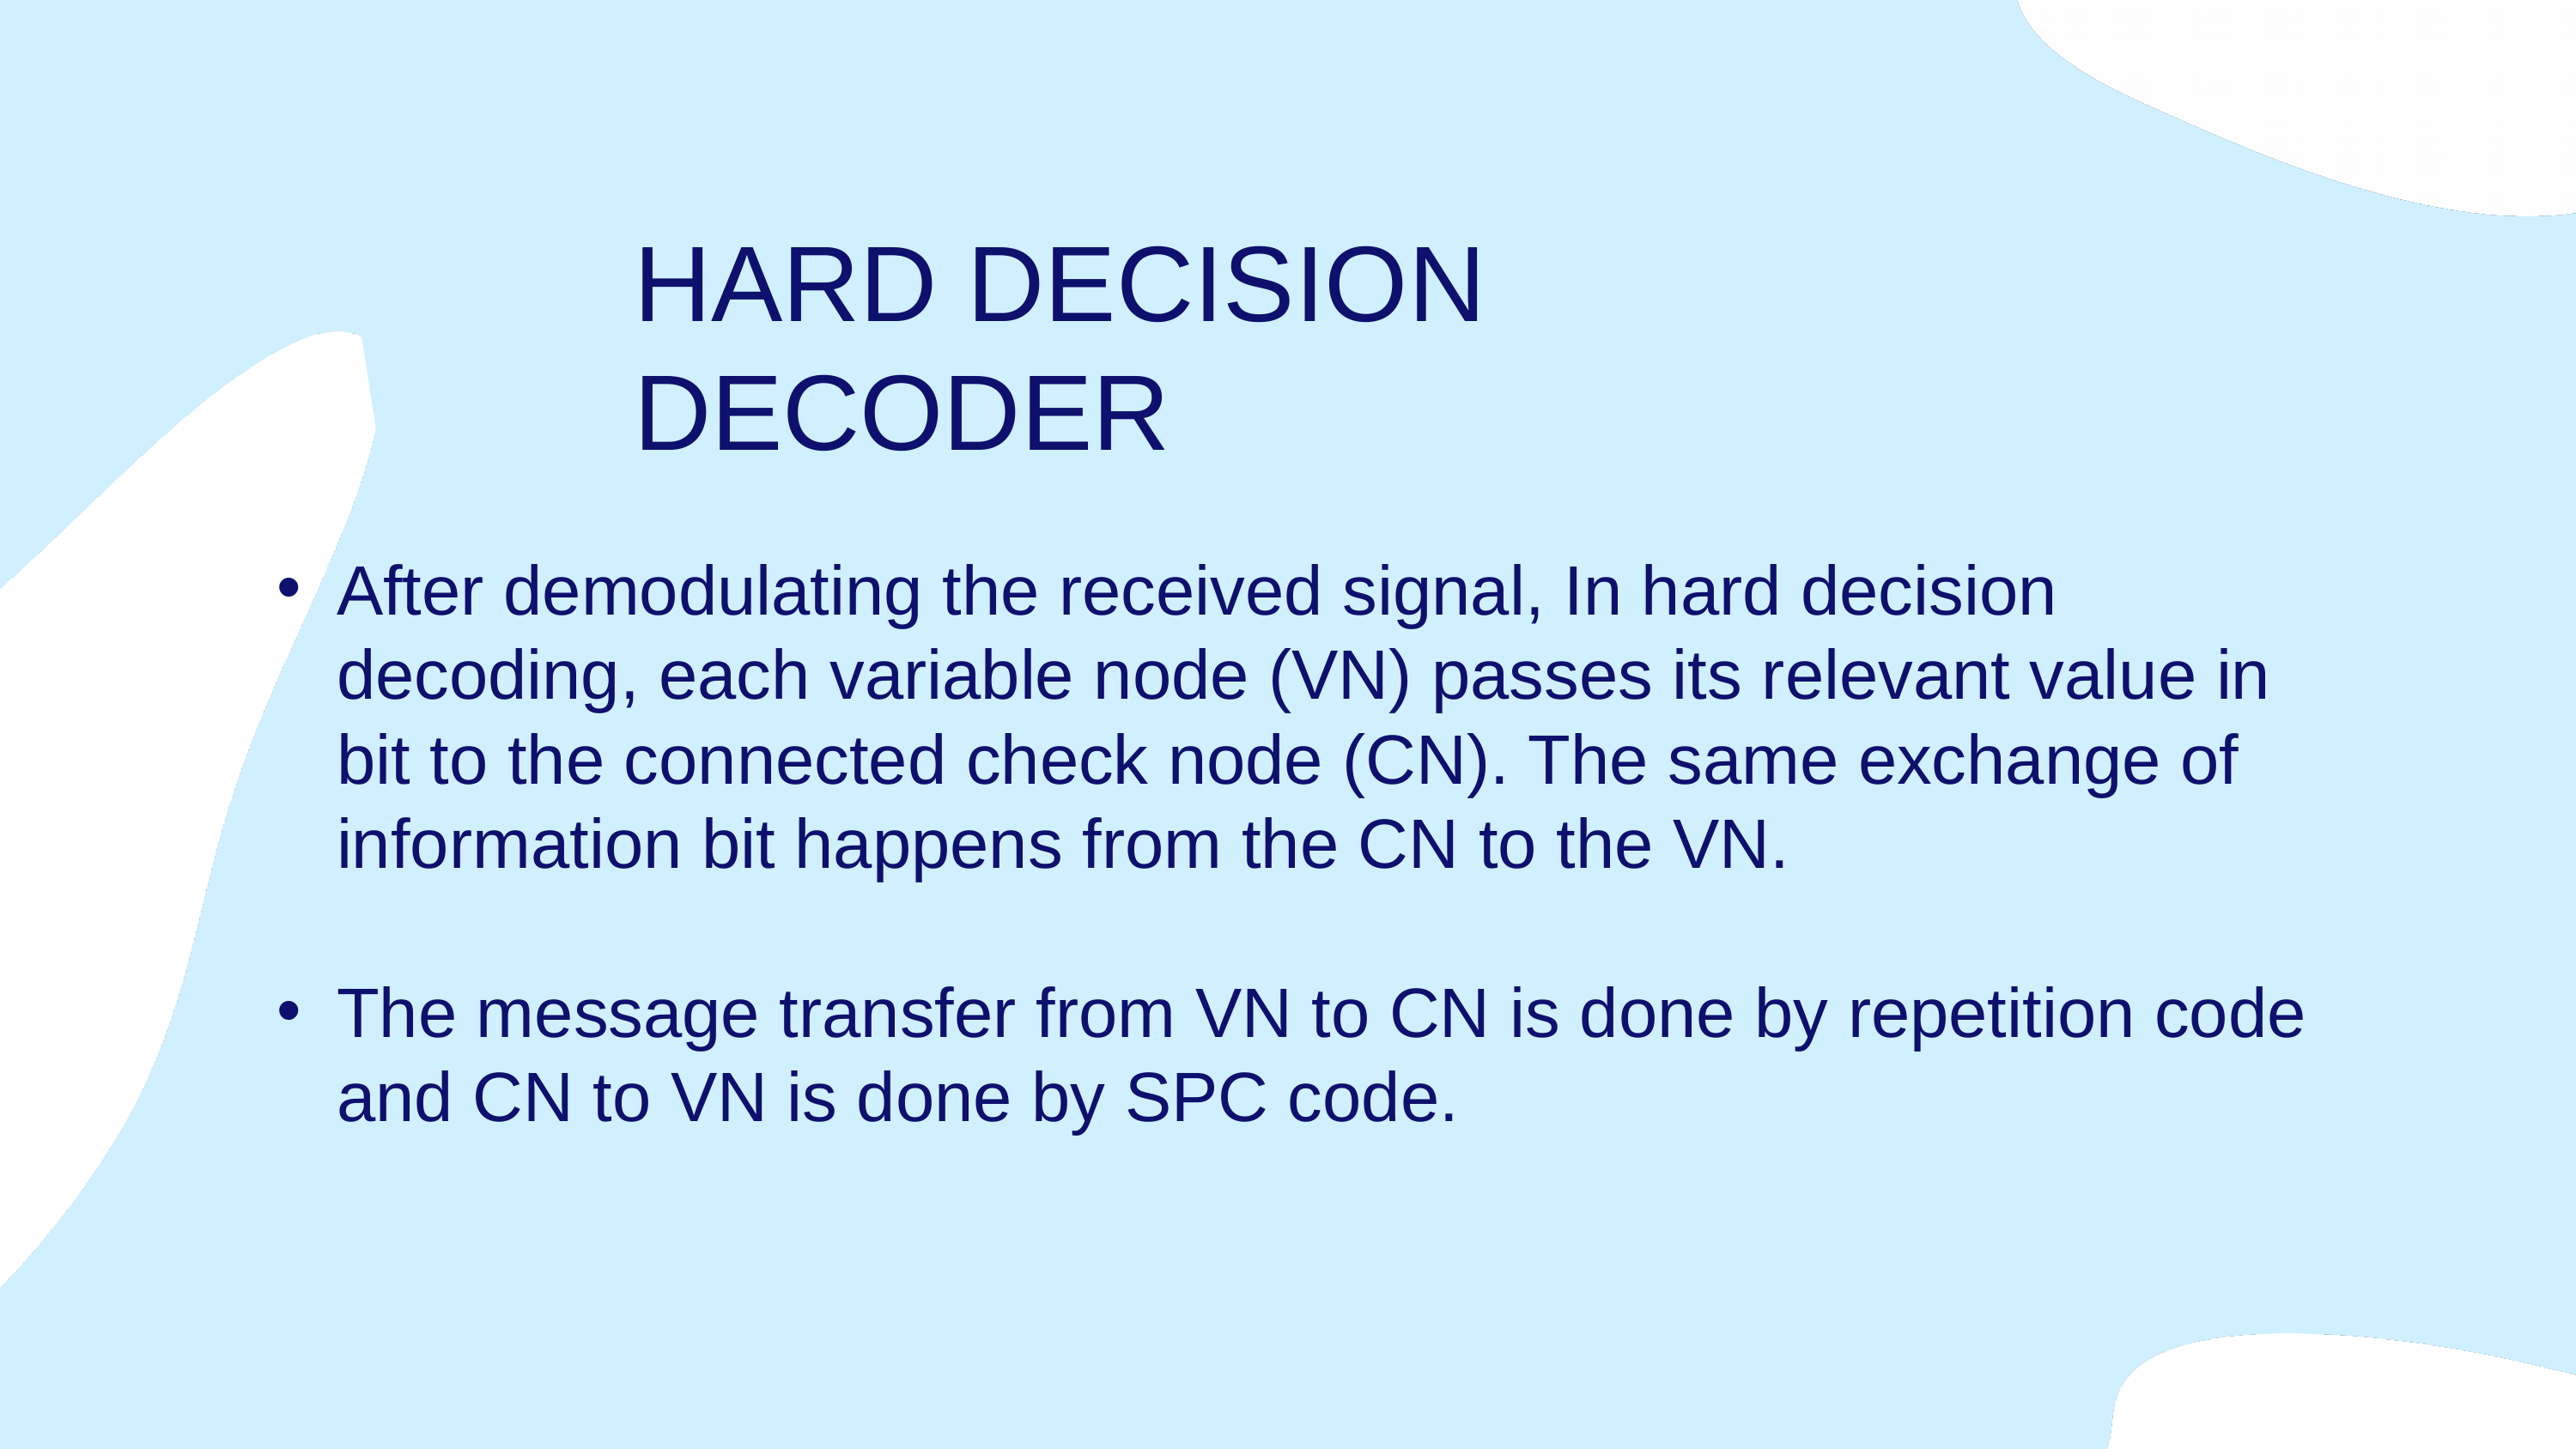

HARD DECISION DECODER

After demodulating the received signal, In hard decision decoding, each variable node (VN) passes its relevant value in bit to the connected check node (CN). The same exchange of information bit happens from the CN to the VN.

The message transfer from VN to CN is done by repetition code and CN to VN is done by SPC code.